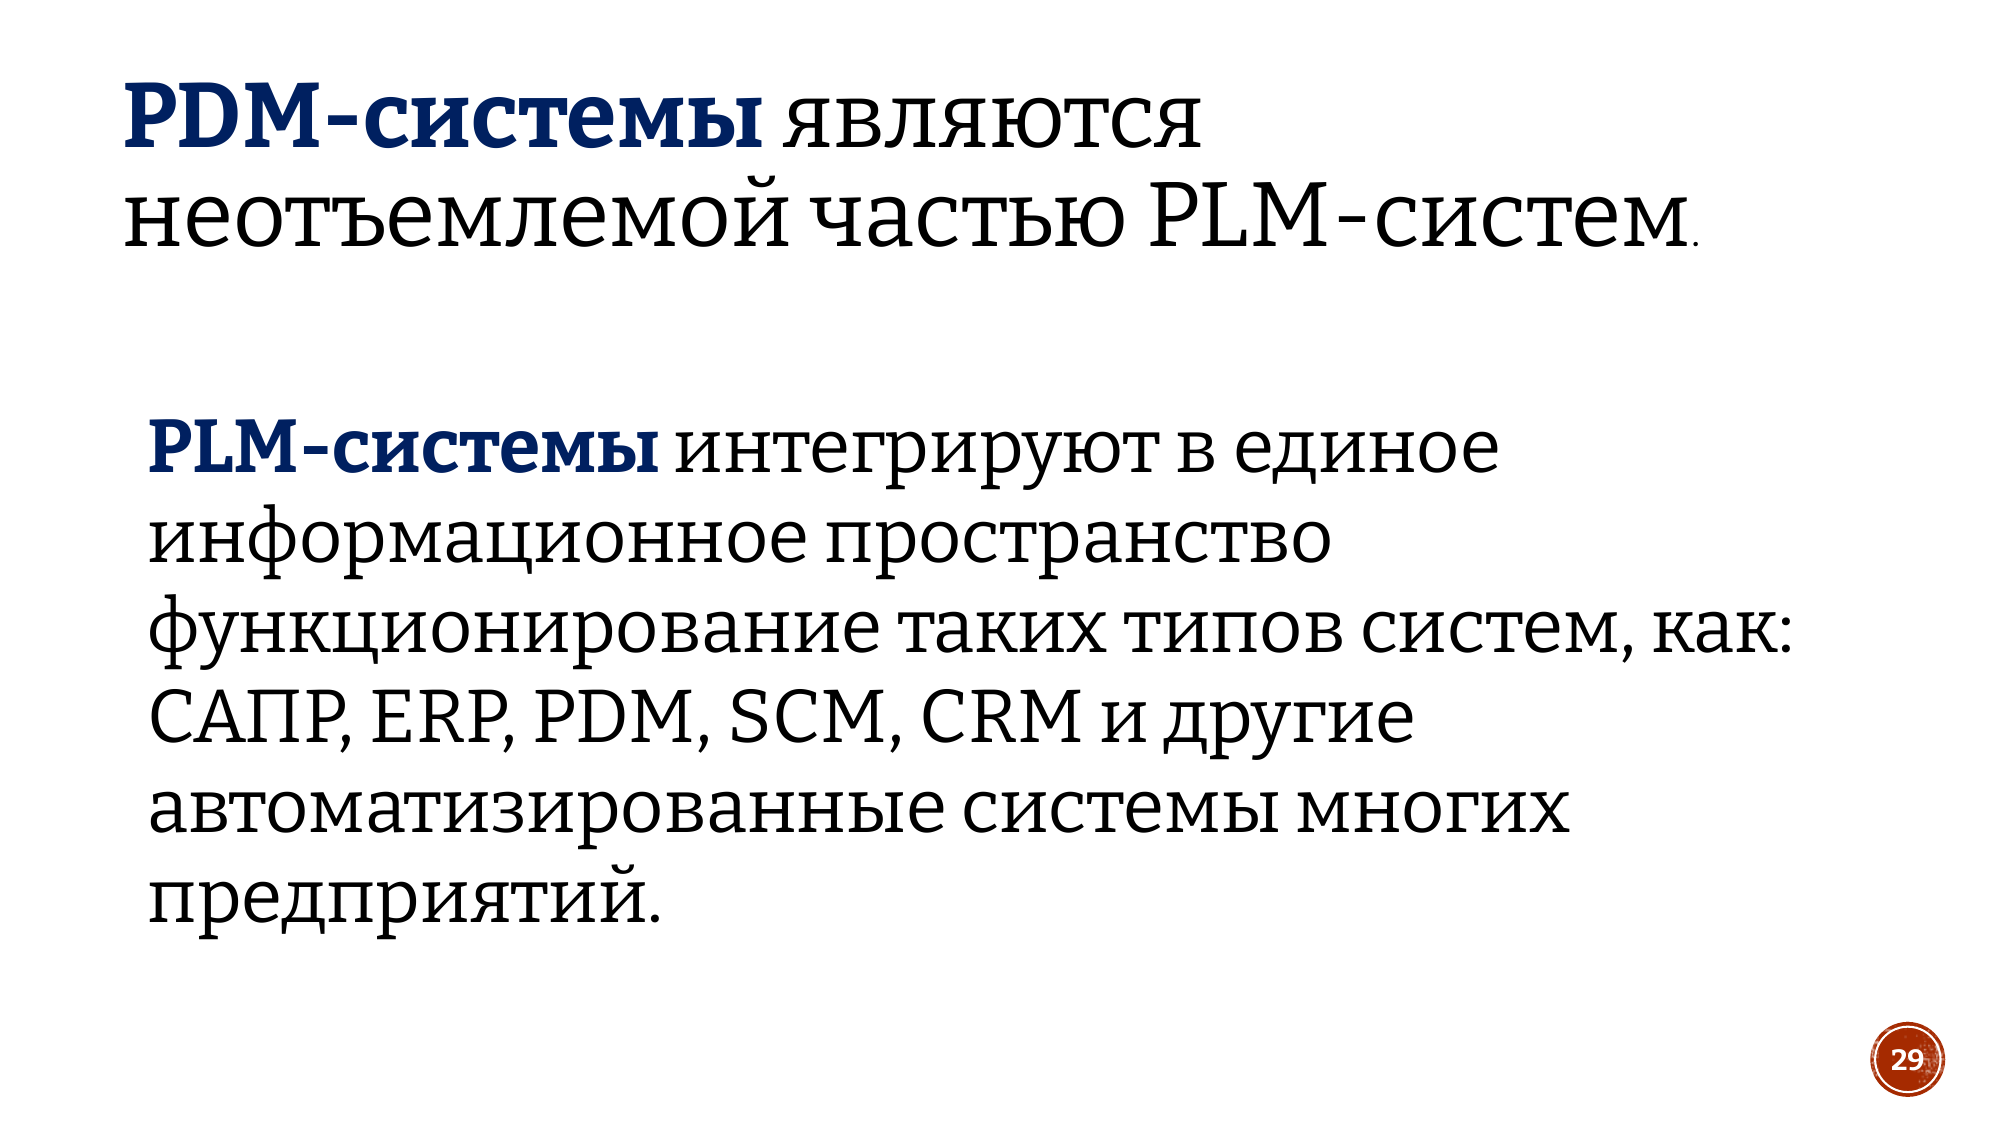

PDM-системы являются неотъемлемой частью PLM-систем.
PLM-системы интегрируют в единое информационное пространство функционирование таких типов систем, как:
САПР, ERP, PDM, SCM, CRM и другие автоматизированные системы многих предприятий.
29